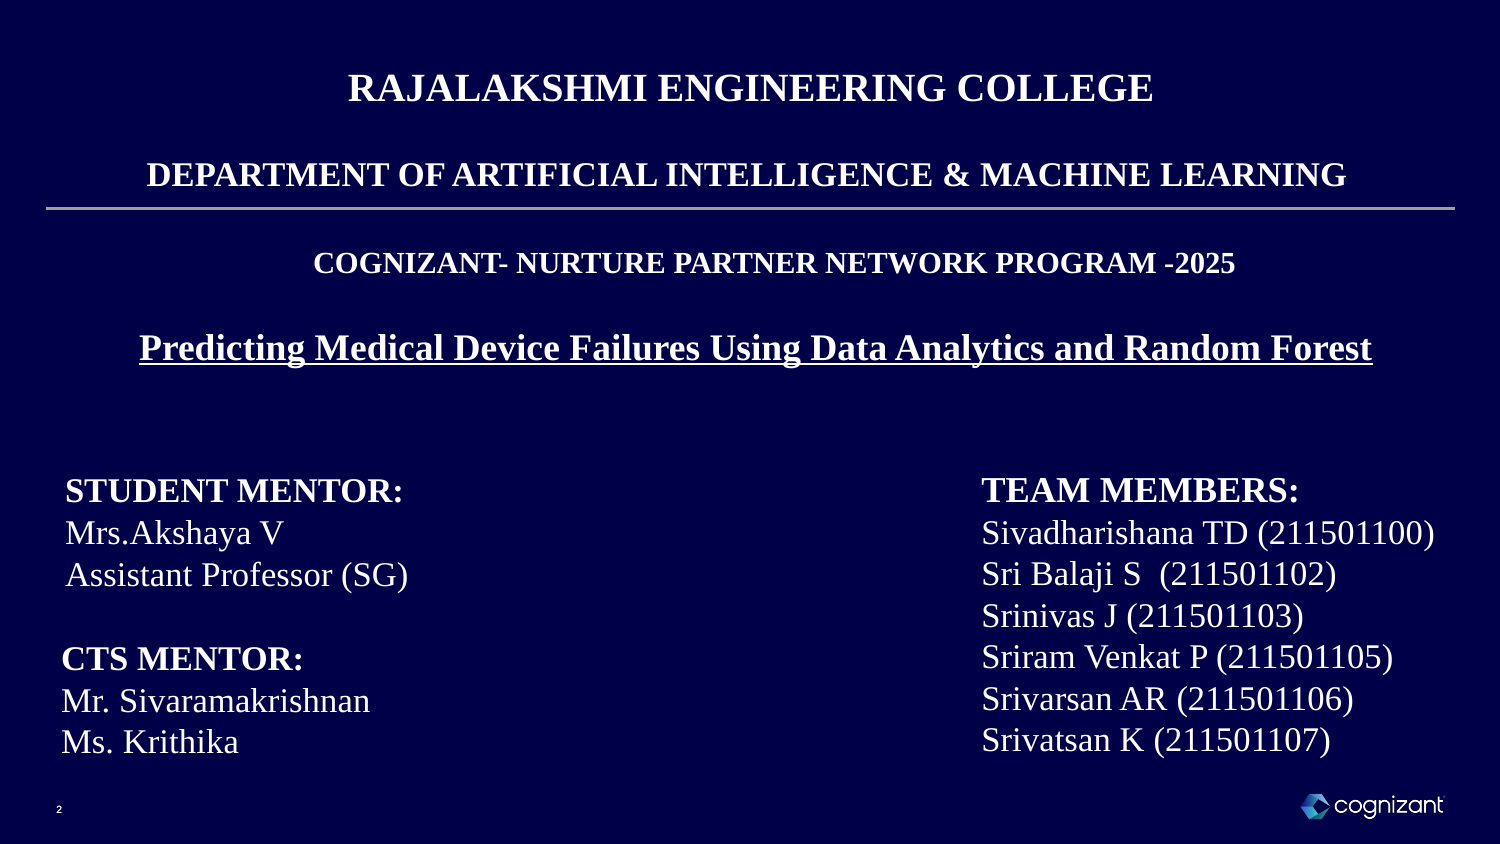

RAJALAKSHMI ENGINEERING COLLEGE

 DEPARTMENT OF ARTIFICIAL INTELLIGENCE & MACHINE LEARNING
COGNIZANT- NURTURE PARTNER NETWORK PROGRAM -2025
Predicting Medical Device Failures Using Data Analytics and Random Forest
TEAM MEMBERS:
Sivadharishana TD (211501100)
Sri Balaji S  (211501102)
Srinivas J (211501103)
Sriram Venkat P (211501105)
Srivarsan AR (211501106)
Srivatsan K (211501107)
STUDENT MENTOR:
Mrs.Akshaya V
Assistant Professor (SG)
CTS MENTOR:
Mr. Sivaramakrishnan
Ms. Krithika
2
2